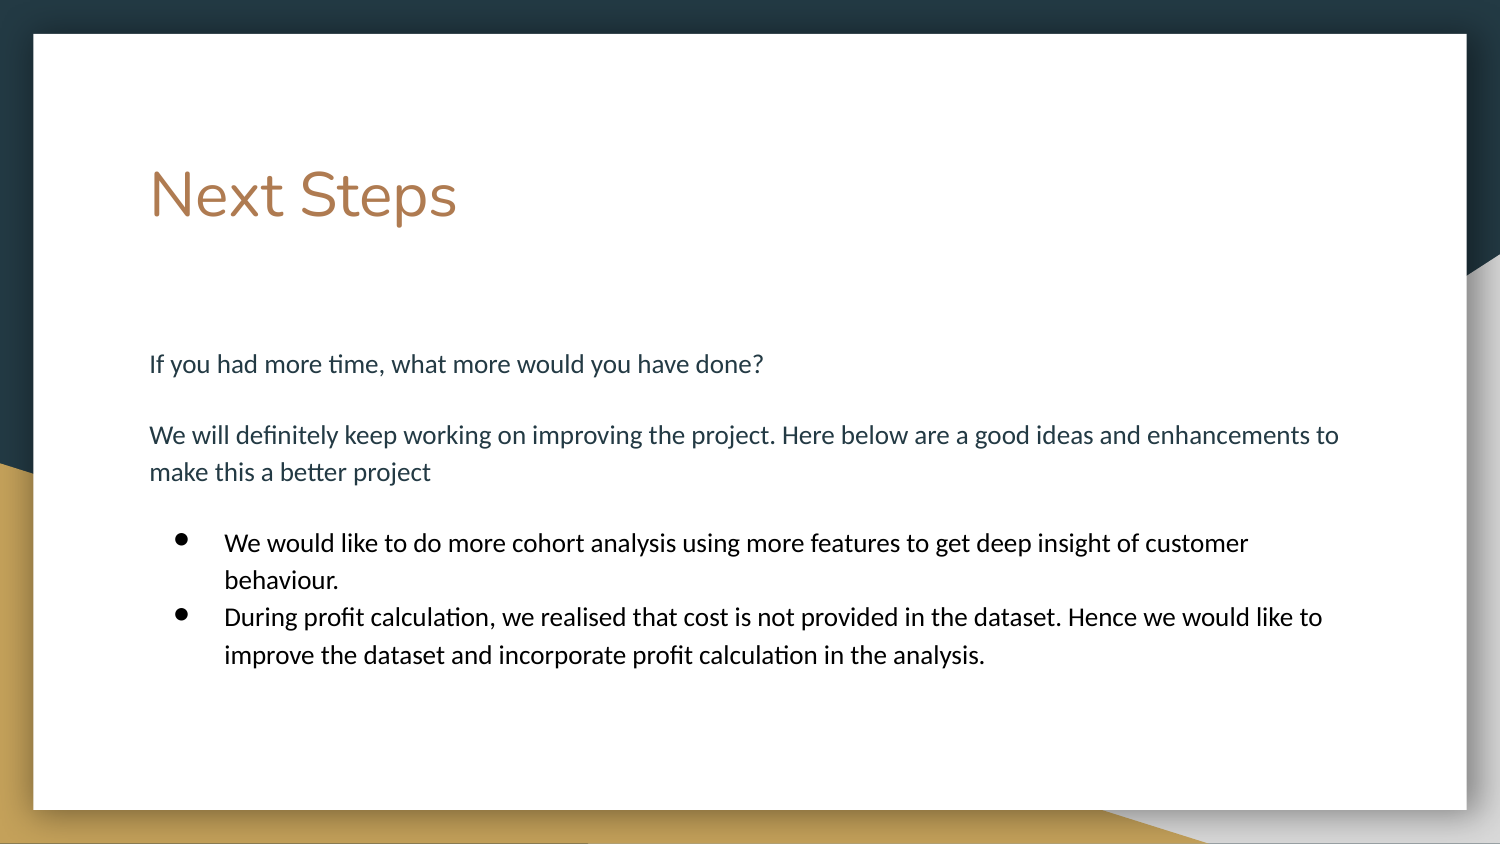

# Next Steps
If you had more time, what more would you have done?
We will definitely keep working on improving the project. Here below are a good ideas and enhancements to make this a better project
We would like to do more cohort analysis using more features to get deep insight of customer behaviour.
During profit calculation, we realised that cost is not provided in the dataset. Hence we would like to improve the dataset and incorporate profit calculation in the analysis.